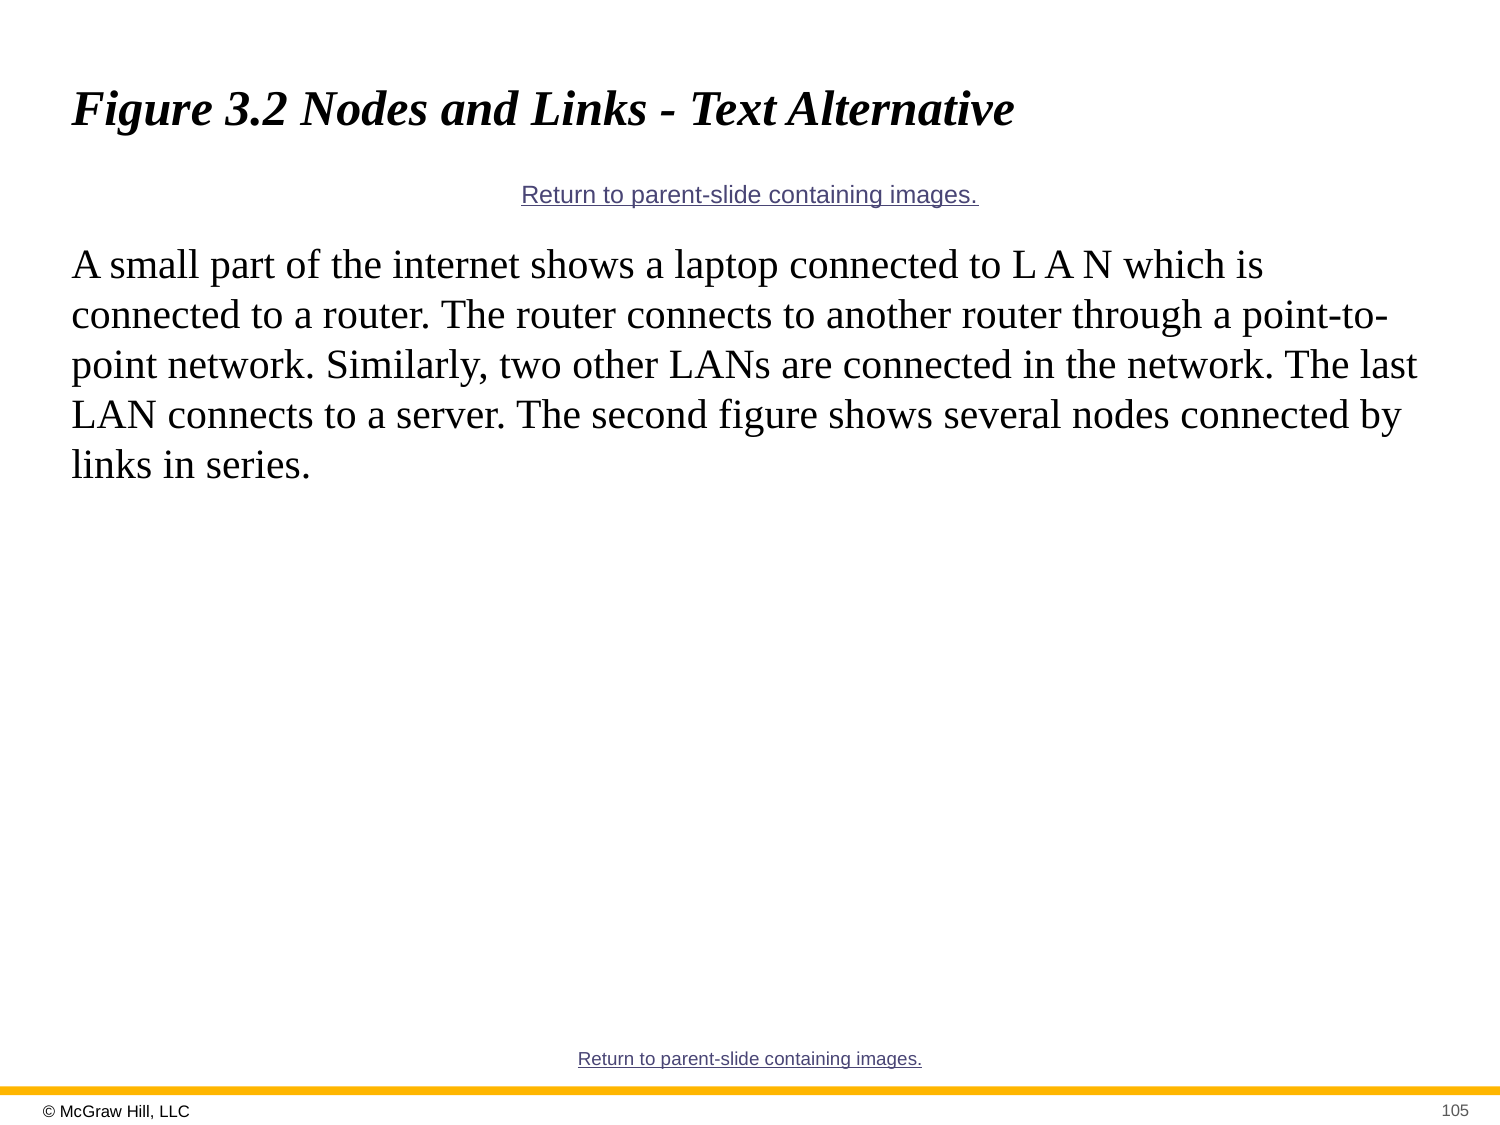

# Figure 3.2 Nodes and Links - Text Alternative
Return to parent-slide containing images.
A small part of the internet shows a laptop connected to L A N which is connected to a router. The router connects to another router through a point-to-point network. Similarly, two other LANs are connected in the network. The last LAN connects to a server. The second figure shows several nodes connected by links in series.
Return to parent-slide containing images.
105